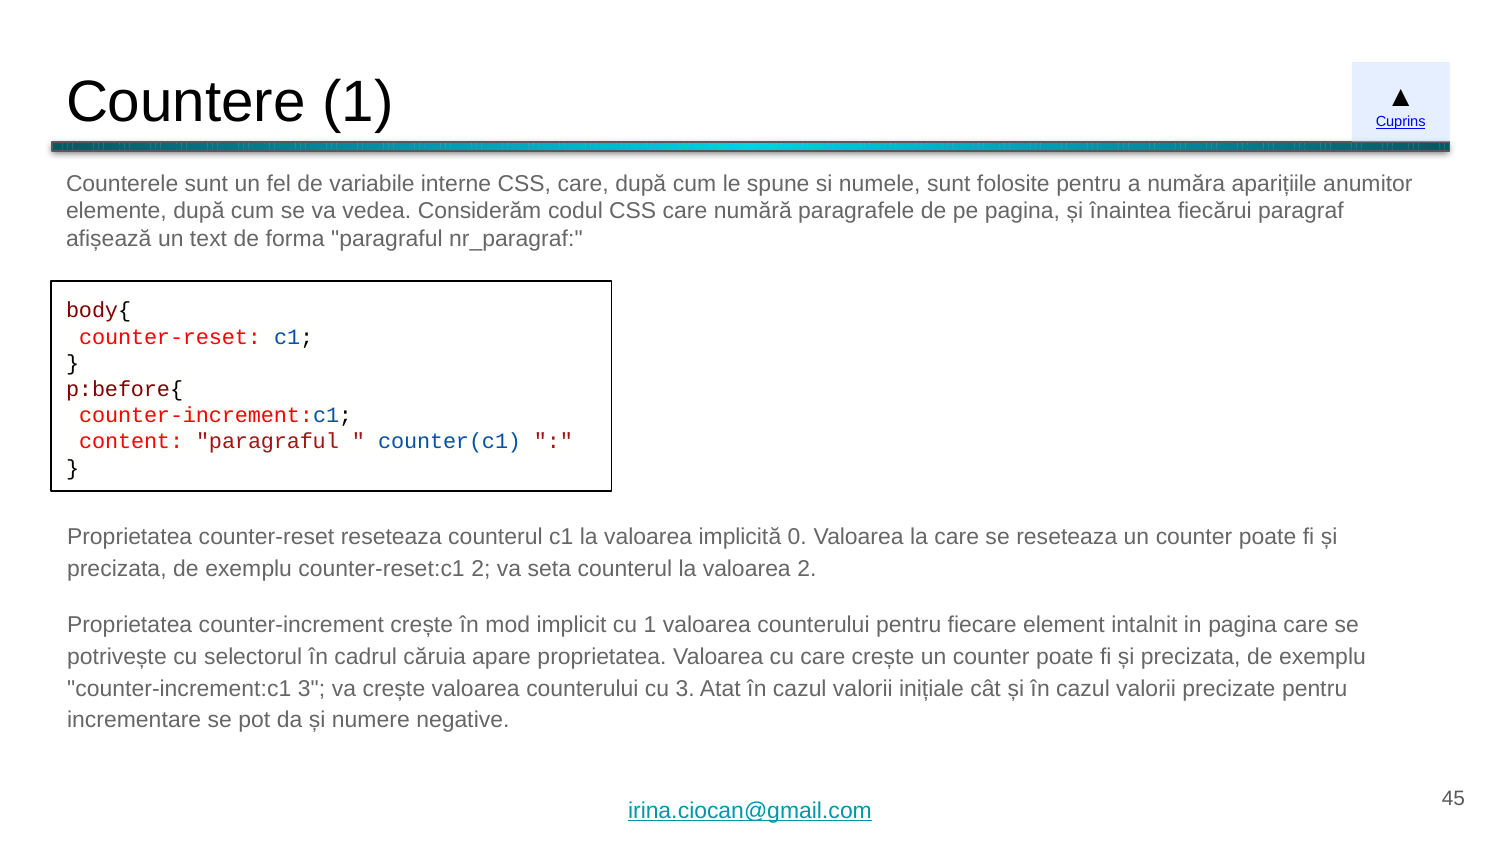

# Countere (1)
▲
Cuprins

Counterele sunt un fel de variabile interne CSS, care, după cum le spune si numele, sunt folosite pentru a număra aparițiile anumitor elemente, după cum se va vedea. Considerăm codul CSS care numără paragrafele de pe pagina, și înaintea fiecărui paragraf afișează un text de forma "paragraful nr_paragraf:"
body{
 counter-reset: c1;
}
p:before{
 counter-increment:c1;
 content: "paragraful " counter(c1) ":"
}
Proprietatea counter-reset reseteaza counterul c1 la valoarea implicită 0. Valoarea la care se reseteaza un counter poate fi și precizata, de exemplu counter-reset:c1 2; va seta counterul la valoarea 2.
Proprietatea counter-increment crește în mod implicit cu 1 valoarea counterului pentru fiecare element intalnit in pagina care se potrivește cu selectorul în cadrul căruia apare proprietatea. Valoarea cu care crește un counter poate fi și precizata, de exemplu "counter-increment:c1 3"; va crește valoarea counterului cu 3. Atat în cazul valorii inițiale cât și în cazul valorii precizate pentru incrementare se pot da și numere negative.

45
irina.ciocan@gmail.com